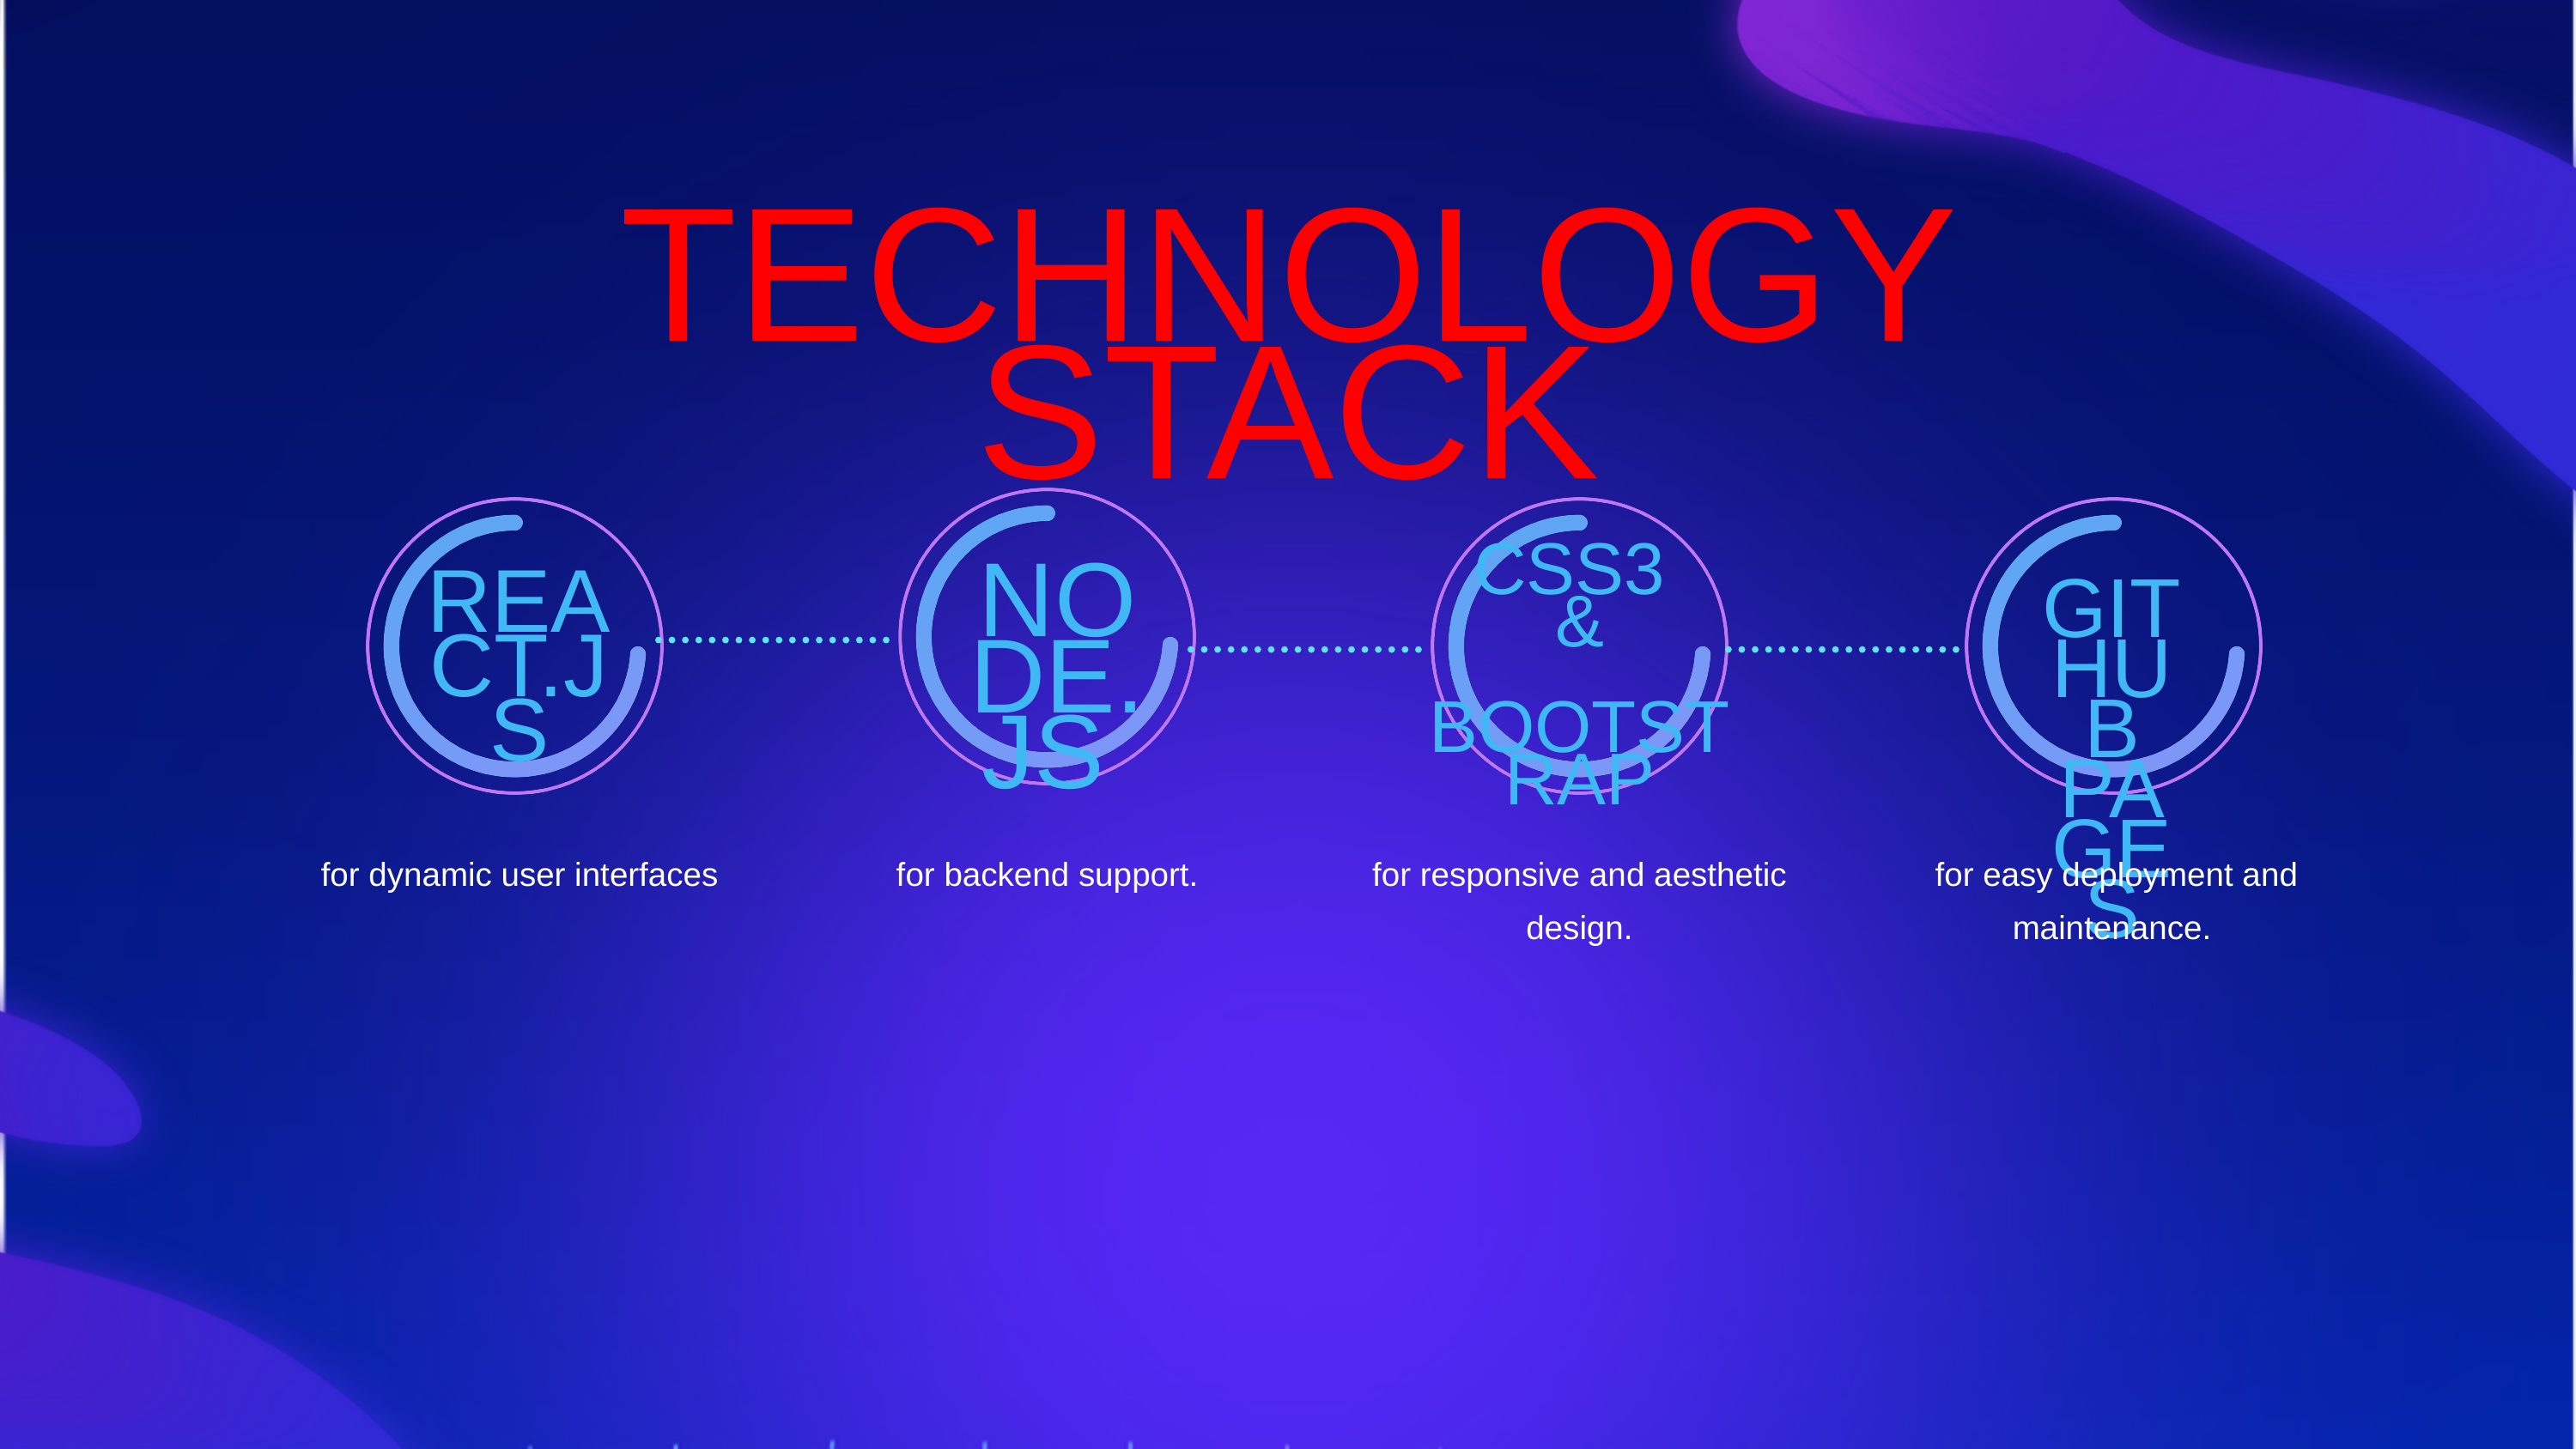

TECHNOLOGY STACK

CSS3
&
 BOOTSTRAP
NODE.JS
REACT.JS
GITHUB PAGES

 for dynamic user interfaces
for backend support.
for responsive and aesthetic design.
 for easy deployment and maintenance.